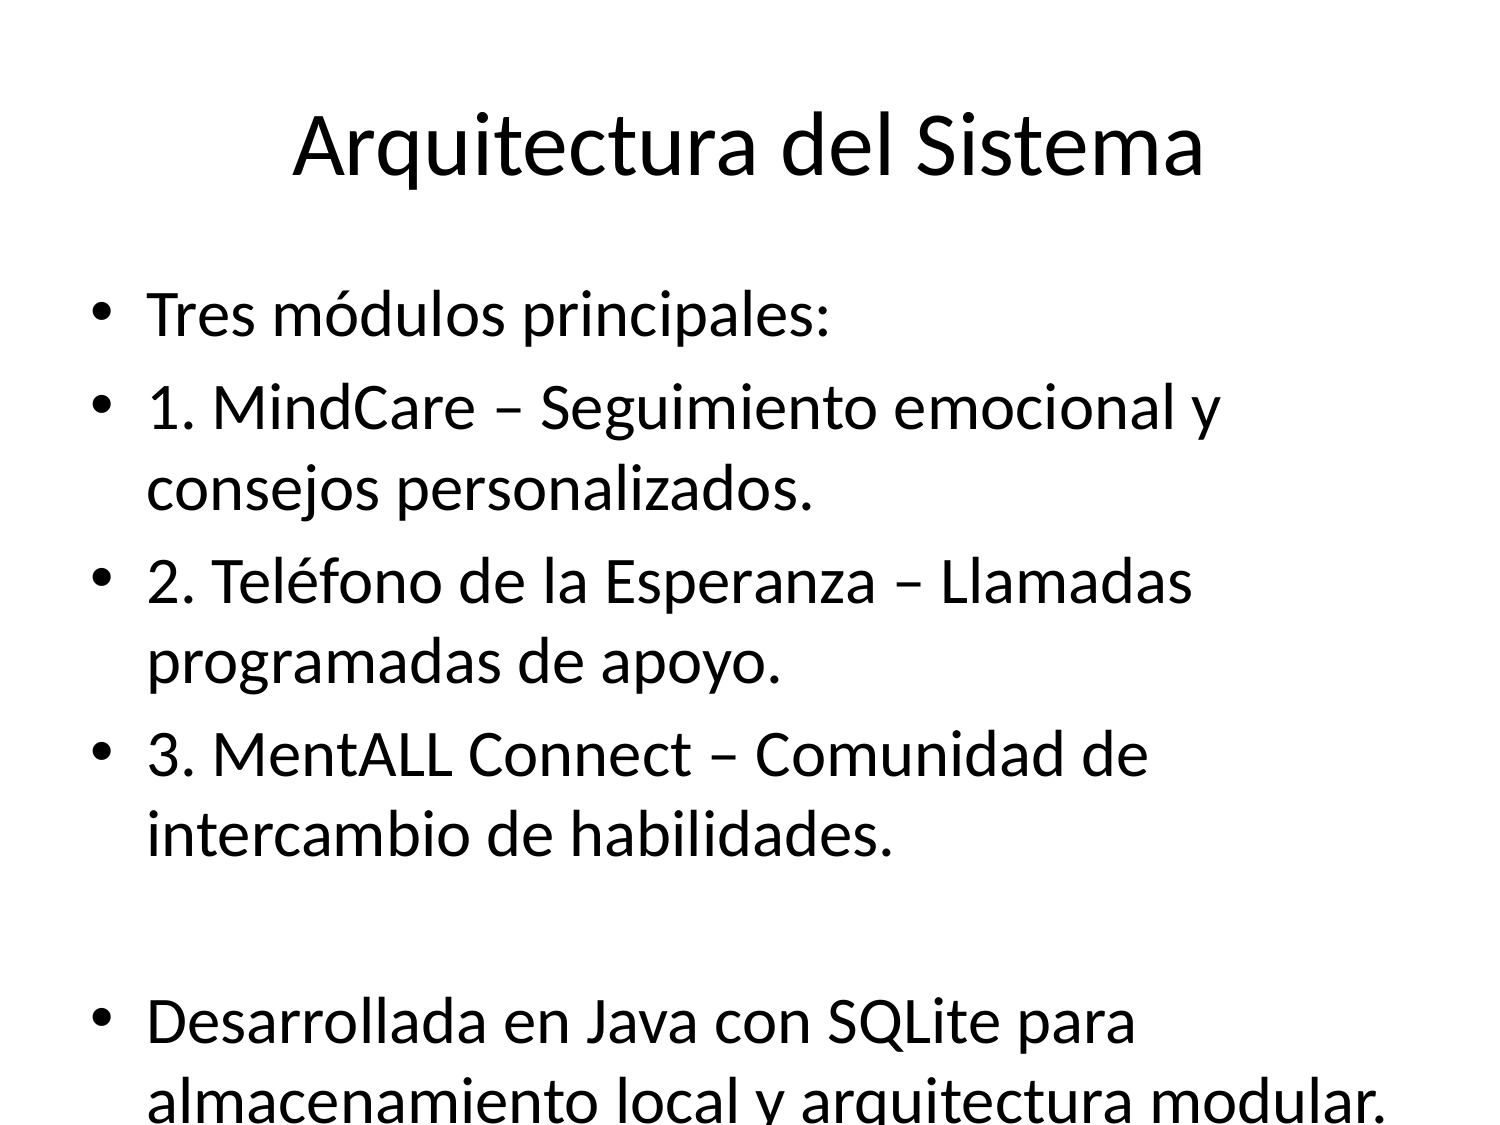

# Arquitectura del Sistema
Tres módulos principales:
1. MindCare – Seguimiento emocional y consejos personalizados.
2. Teléfono de la Esperanza – Llamadas programadas de apoyo.
3. MentALL Connect – Comunidad de intercambio de habilidades.

Desarrollada en Java con SQLite para almacenamiento local y arquitectura modular.